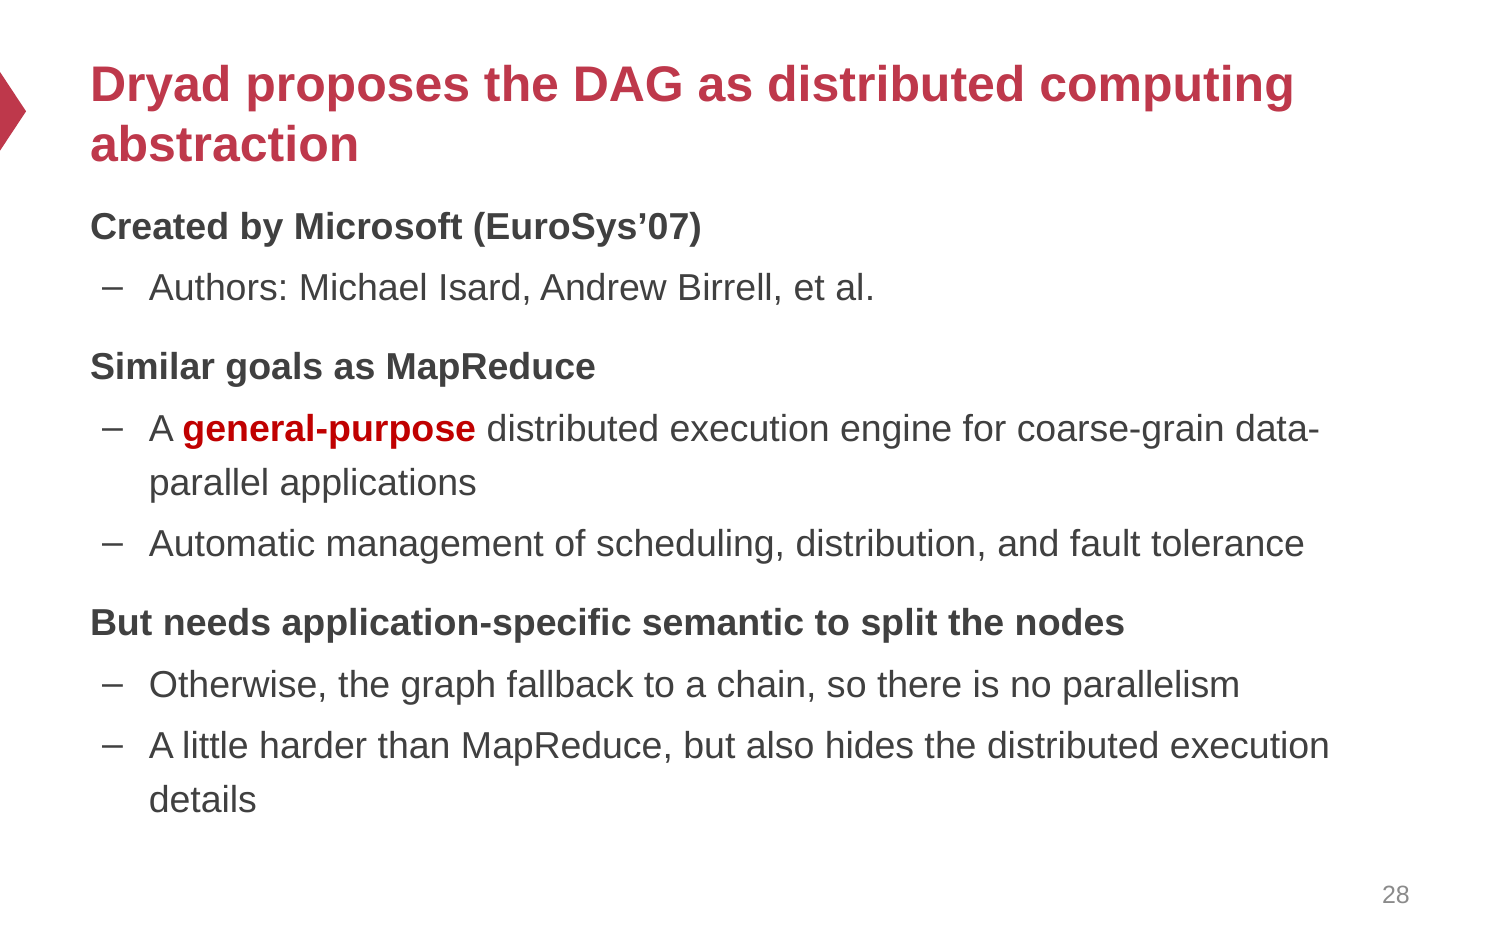

# Dryad proposes the DAG as distributed computing abstraction
Created by Microsoft (EuroSys’07)
Authors: Michael Isard, Andrew Birrell, et al.
Similar goals as MapReduce
A general-purpose distributed execution engine for coarse-grain data-parallel applications
Automatic management of scheduling, distribution, and fault tolerance
But needs application-specific semantic to split the nodes
Otherwise, the graph fallback to a chain, so there is no parallelism
A little harder than MapReduce, but also hides the distributed execution details
28